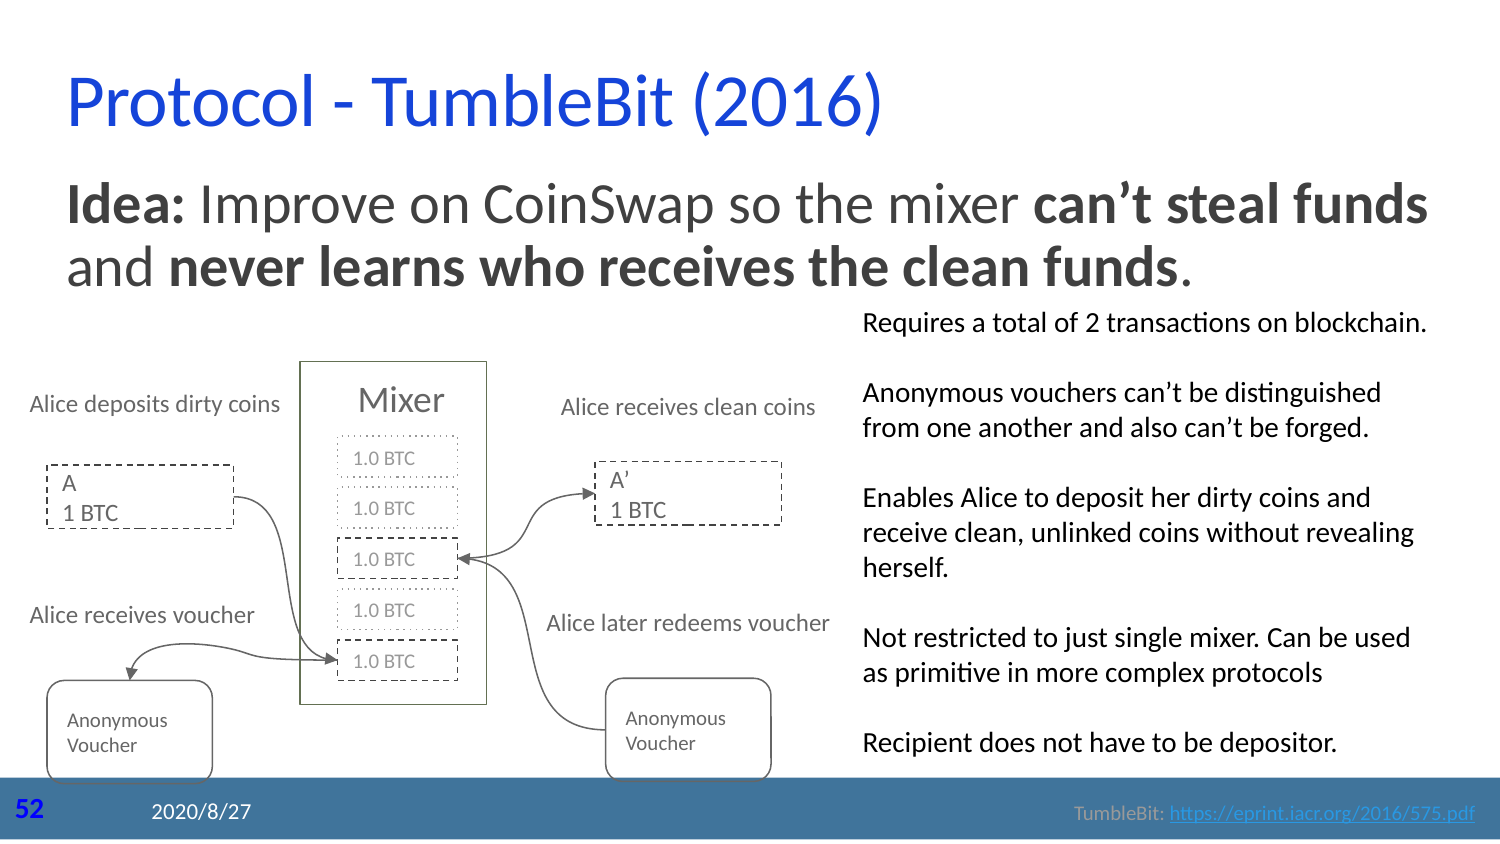

# Protocol - TumbleBit (2016)
Idea: Improve on CoinSwap so the mixer can’t steal funds and never learns who receives the clean funds.

Requires a total of 2 transactions on blockchain.

Anonymous vouchers can’t be distinguished from one another and also can’t be forged.

Enables Alice to deposit her dirty coins and receive clean, unlinked coins without revealing herself.

Not restricted to just single mixer. Can be used as primitive in more complex protocols

Recipient does not have to be depositor.
     Mixer

Alice deposits dirty coins
Alice receives clean coins
1.0 BTC
A’	1 BTC
A	1 BTC
1.0 BTC
1.0 BTC
Alice receives voucher
1.0 BTC
Alice later redeems voucher
1.0 BTC
Anonymous Voucher
Anonymous Voucher
2020/8/27
TumbleBit: https://eprint.iacr.org/2016/575.pdf